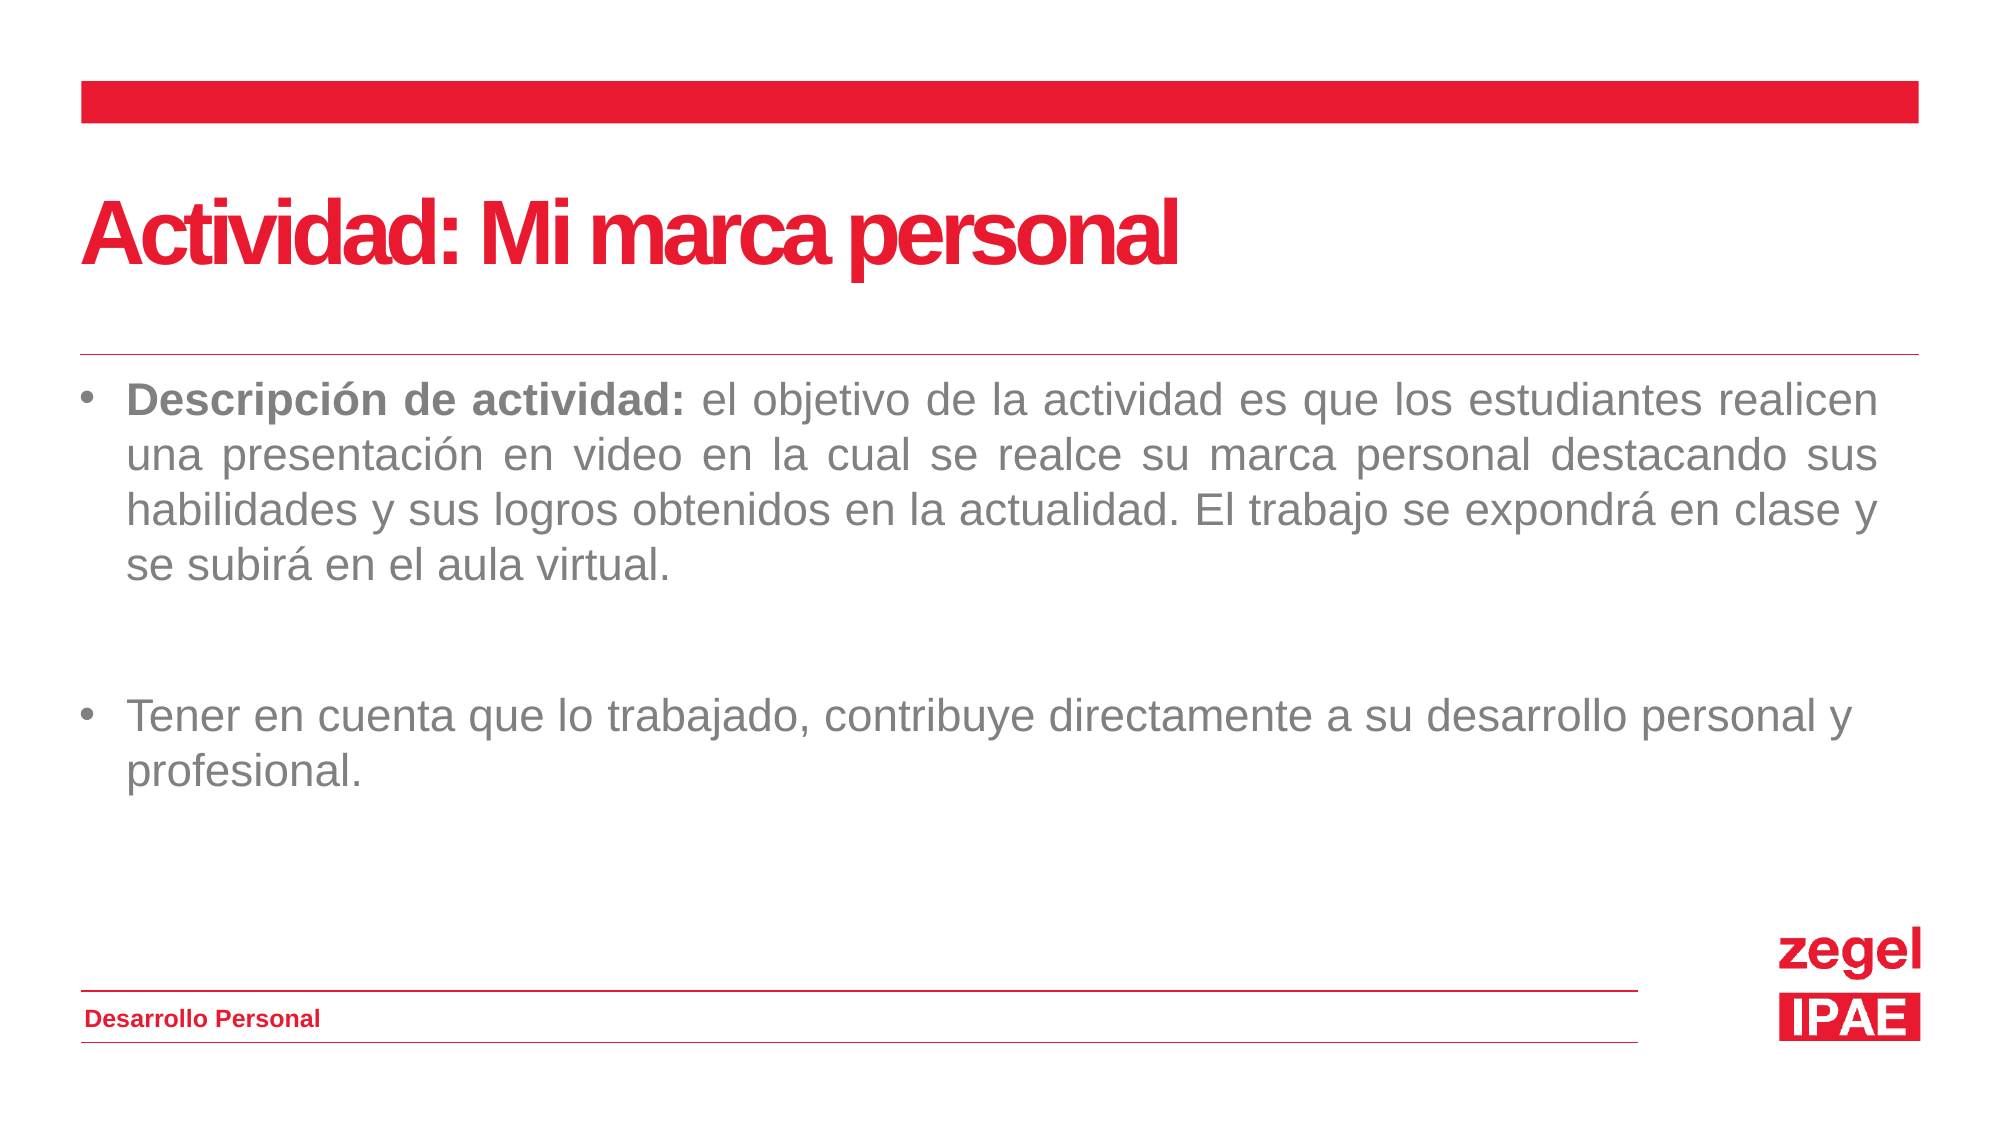

Actividad: Mi marca personal
Descripción de actividad: el objetivo de la actividad es que los estudiantes realicen una presentación en video en la cual se realce su marca personal destacando sus habilidades y sus logros obtenidos en la actualidad. El trabajo se expondrá en clase y se subirá en el aula virtual.

Tener en cuenta que lo trabajado, contribuye directamente a su desarrollo personal y   profesional.
Desarrollo Personal